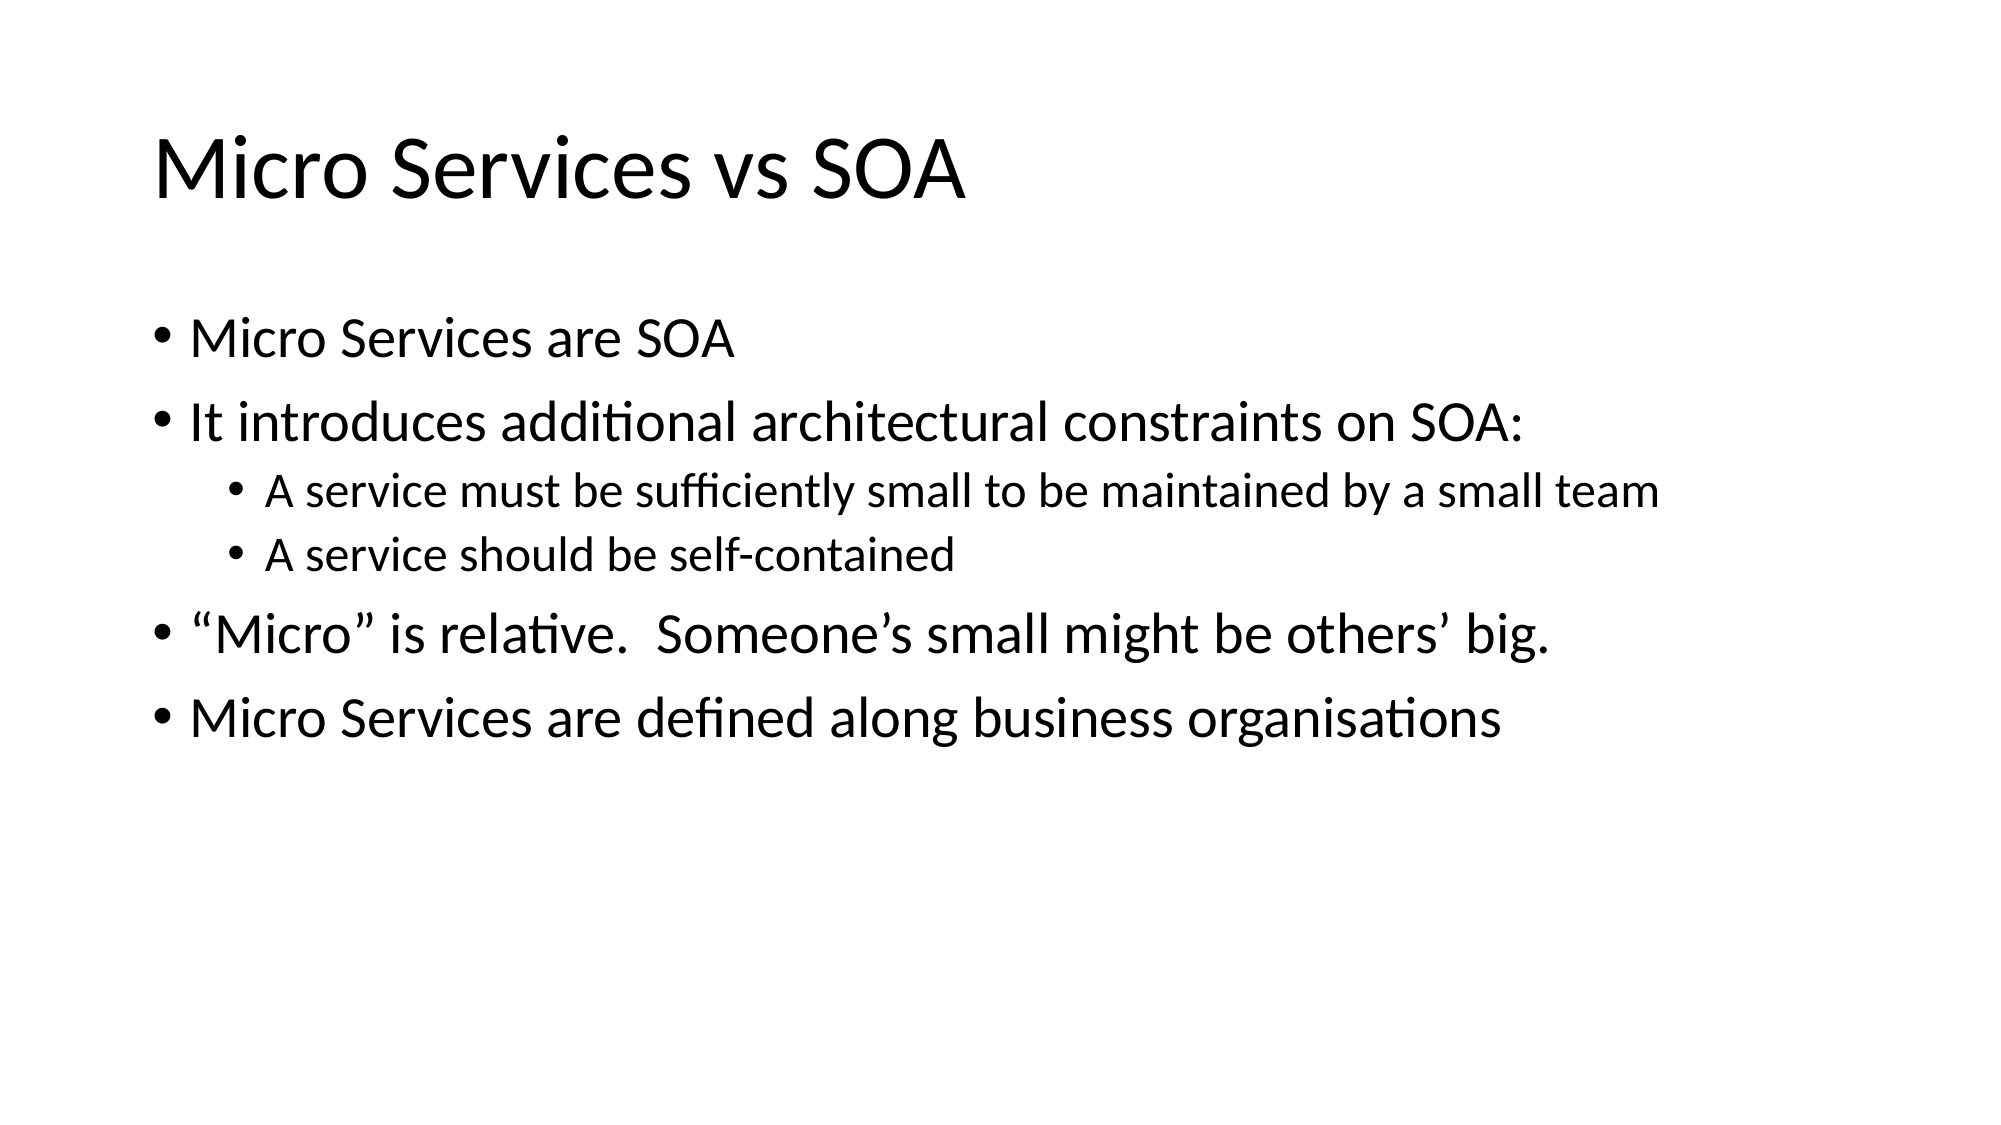

# Micro Services vs SOA
Micro Services are SOA
It introduces additional architectural constraints on SOA:
A service must be sufficiently small to be maintained by a small team
A service should be self-contained
“Micro” is relative.  Someone’s small might be others’ big.
Micro Services are defined along business organisations